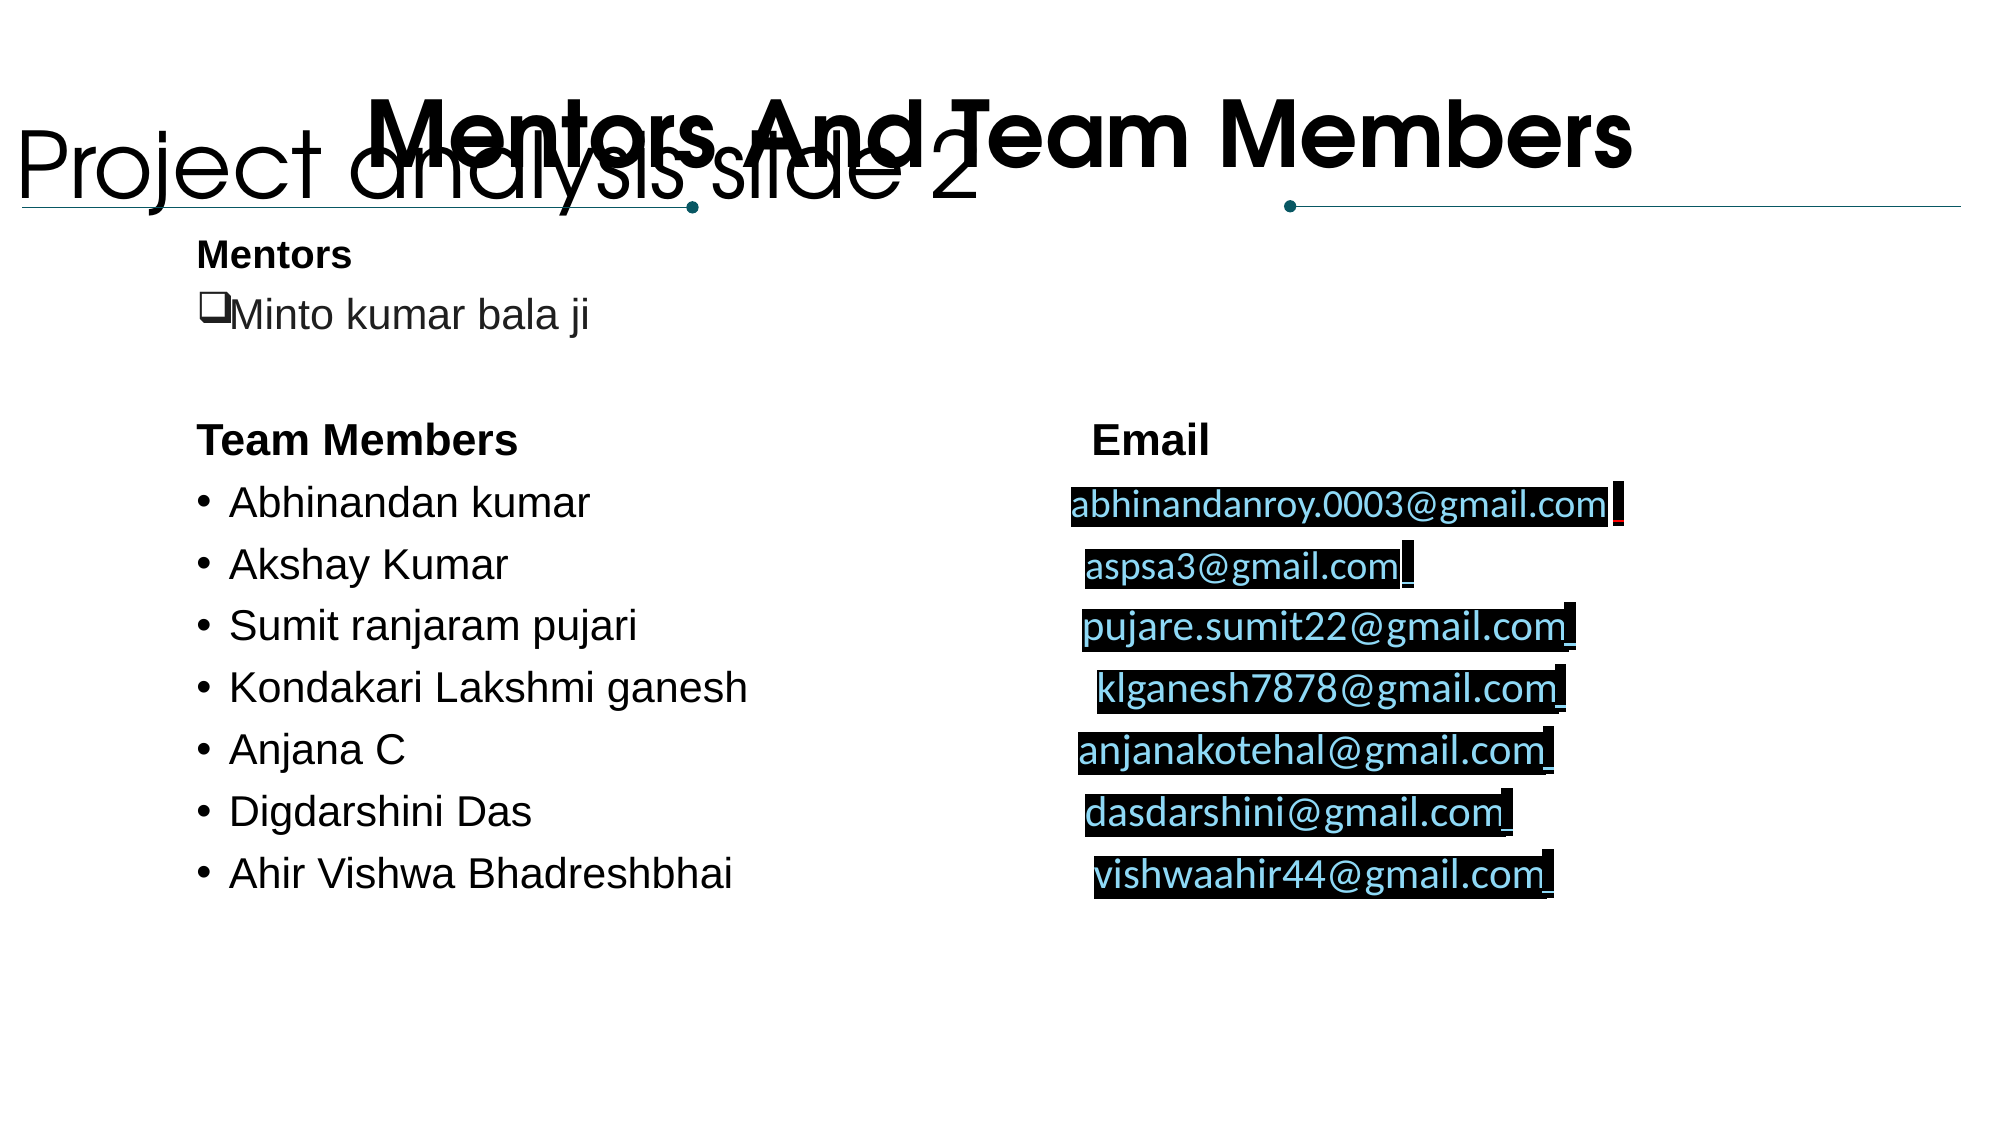

Project analysis slide 2
Mentors And Team Members
Mentors
Minto kumar bala ji

Team Members                                              Email
Abhinandan kumar                                        abhinandanroy.0003@gmail.com
Akshay Kumar                                                aspsa3@gmail.com
Sumit ranjaram pujari                                     pujare.sumit22@gmail.com
Kondakari Lakshmi ganesh                             klganesh7878@gmail.com
Anjana C                                                        anjanakotehal@gmail.com
Digdarshini Das                                              dasdarshini@gmail.com
Ahir Vishwa Bhadreshbhai                              vishwaahir44@gmail.com